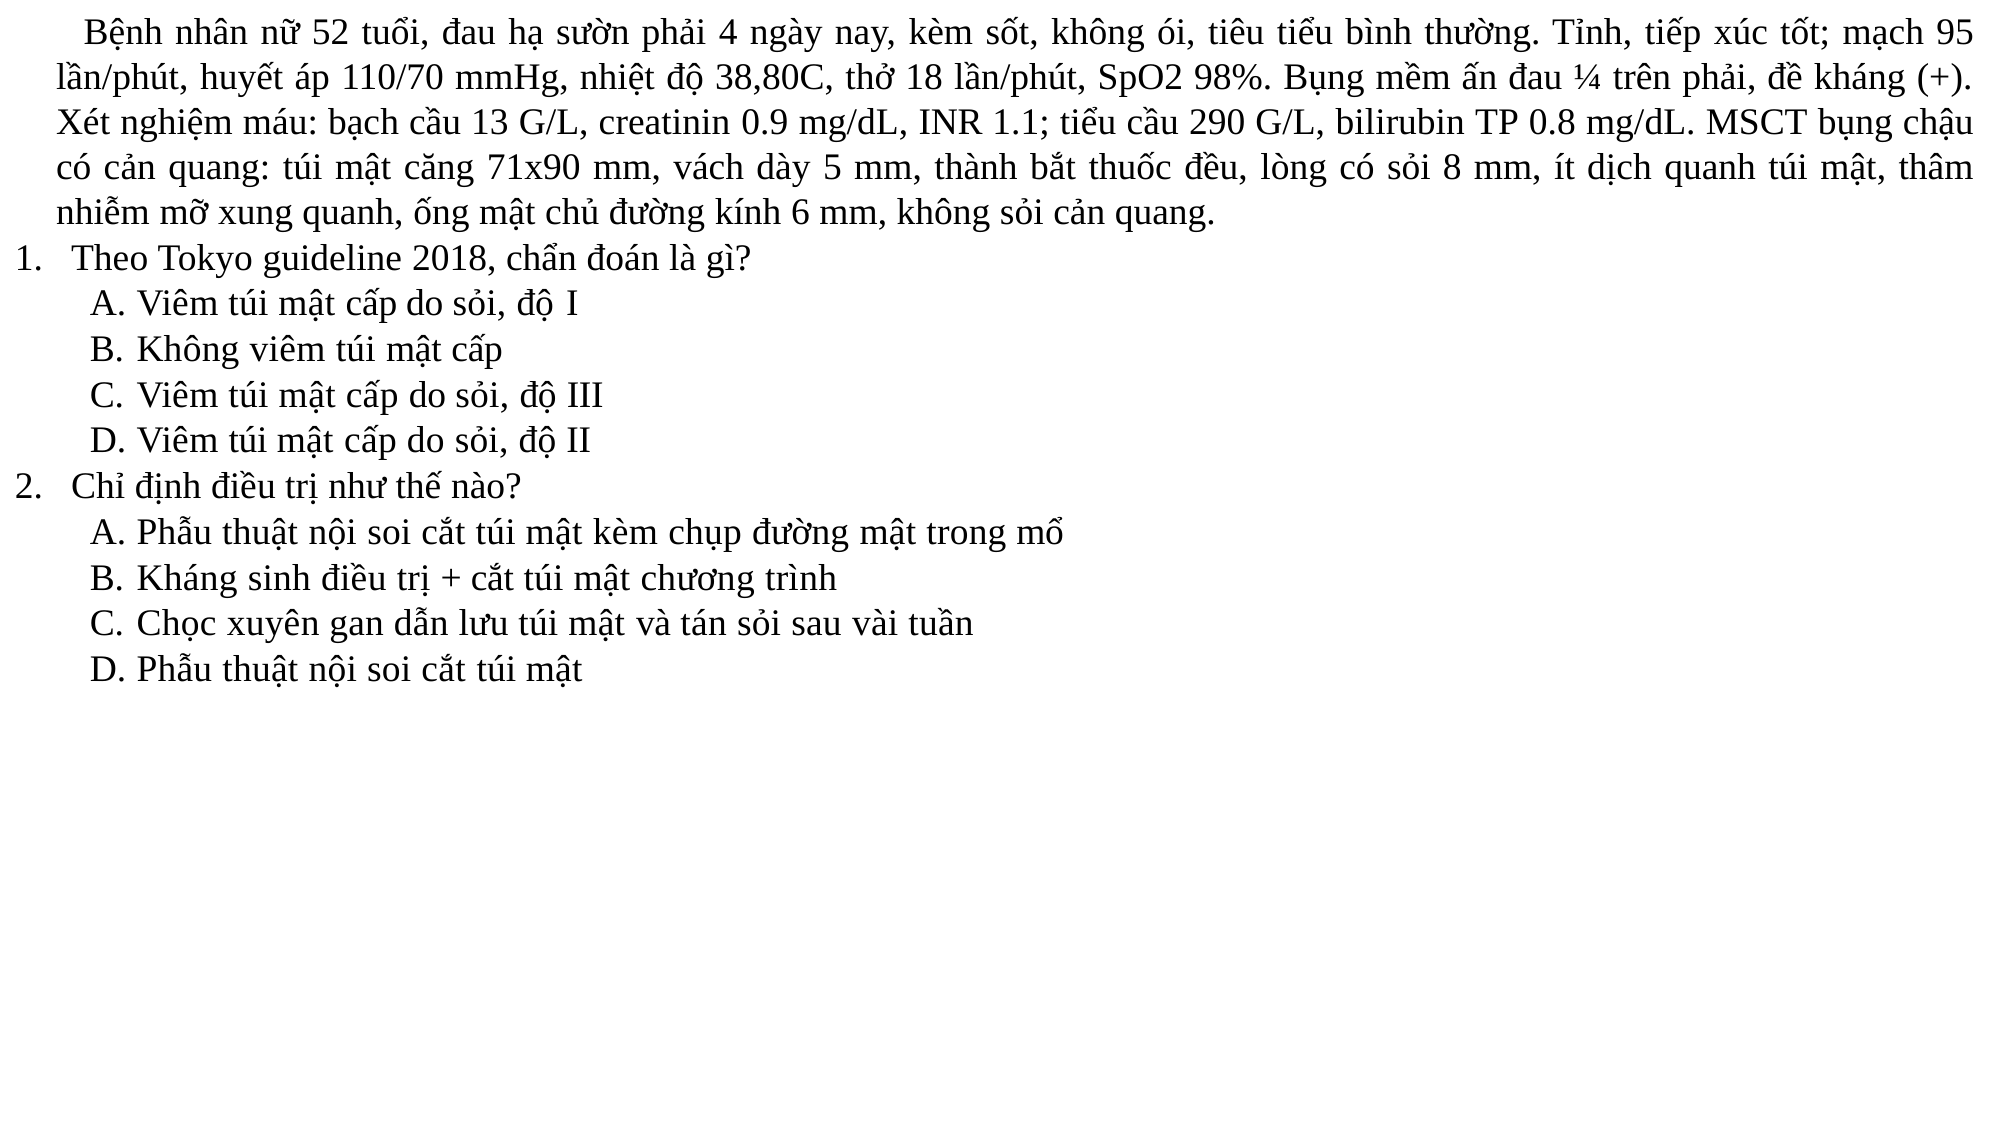

Bệnh nhân nữ 52 tuổi, đau hạ sườn phải 4 ngày nay, kèm sốt, không ói, tiêu tiểu bình thường. Tỉnh, tiếp xúc tốt; mạch 95 lần/phút, huyết áp 110/70 mmHg, nhiệt độ 38,80C, thở 18 lần/phút, SpO2 98%. Bụng mềm ấn đau ¼ trên phải, đề kháng (+). Xét nghiệm máu: bạch cầu 13 G/L, creatinin 0.9 mg/dL, INR 1.1; tiểu cầu 290 G/L, bilirubin TP 0.8 mg/dL. MSCT bụng chậu có cản quang: túi mật căng 71x90 mm, vách dày 5 mm, thành bắt thuốc đều, lòng có sỏi 8 mm, ít dịch quanh túi mật, thâm nhiễm mỡ xung quanh, ống mật chủ đường kính 6 mm, không sỏi cản quang.
Theo Tokyo guideline 2018, chẩn đoán là gì?
Viêm túi mật cấp do sỏi, độ I
Không viêm túi mật cấp
Viêm túi mật cấp do sỏi, độ III
Viêm túi mật cấp do sỏi, độ II
Chỉ định điều trị như thế nào?
Phẫu thuật nội soi cắt túi mật kèm chụp đường mật trong mổ
Kháng sinh điều trị + cắt túi mật chương trình
Chọc xuyên gan dẫn lưu túi mật và tán sỏi sau vài tuần
Phẫu thuật nội soi cắt túi mật